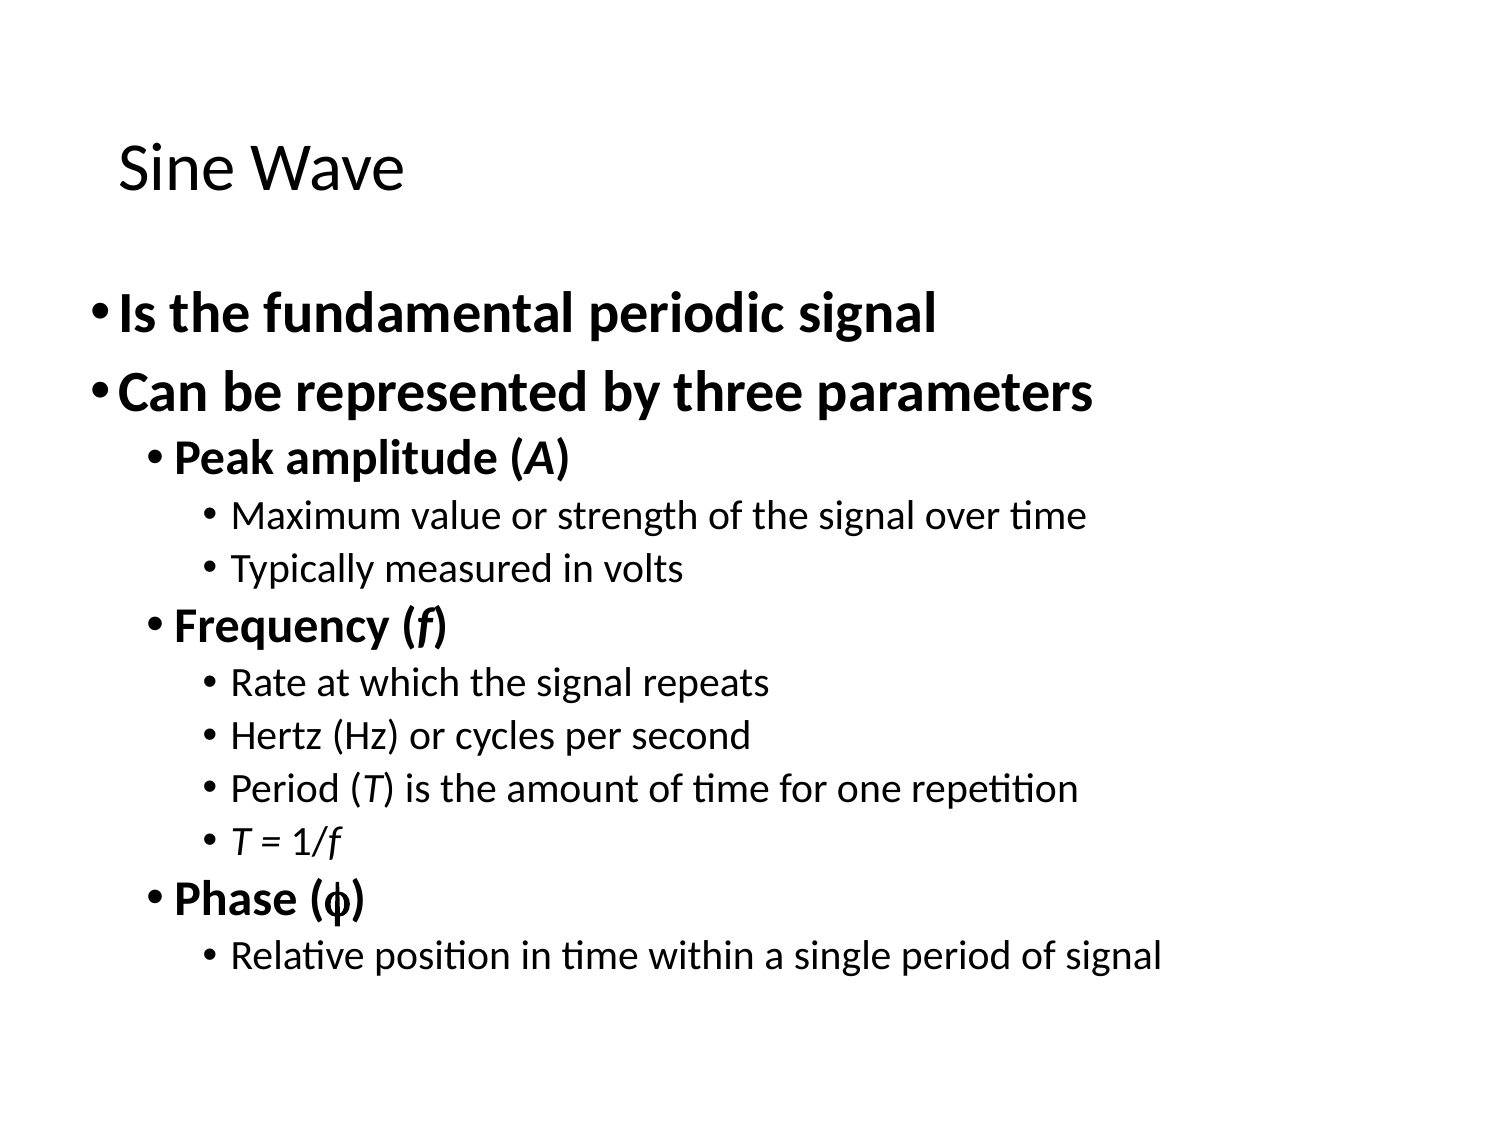

# Sine Wave
Is the fundamental periodic signal
Can be represented by three parameters
Peak amplitude (A)
Maximum value or strength of the signal over time
Typically measured in volts
Frequency (f)
Rate at which the signal repeats
Hertz (Hz) or cycles per second
Period (T) is the amount of time for one repetition
T = 1/f
Phase (φ)
Relative position in time within a single period of signal